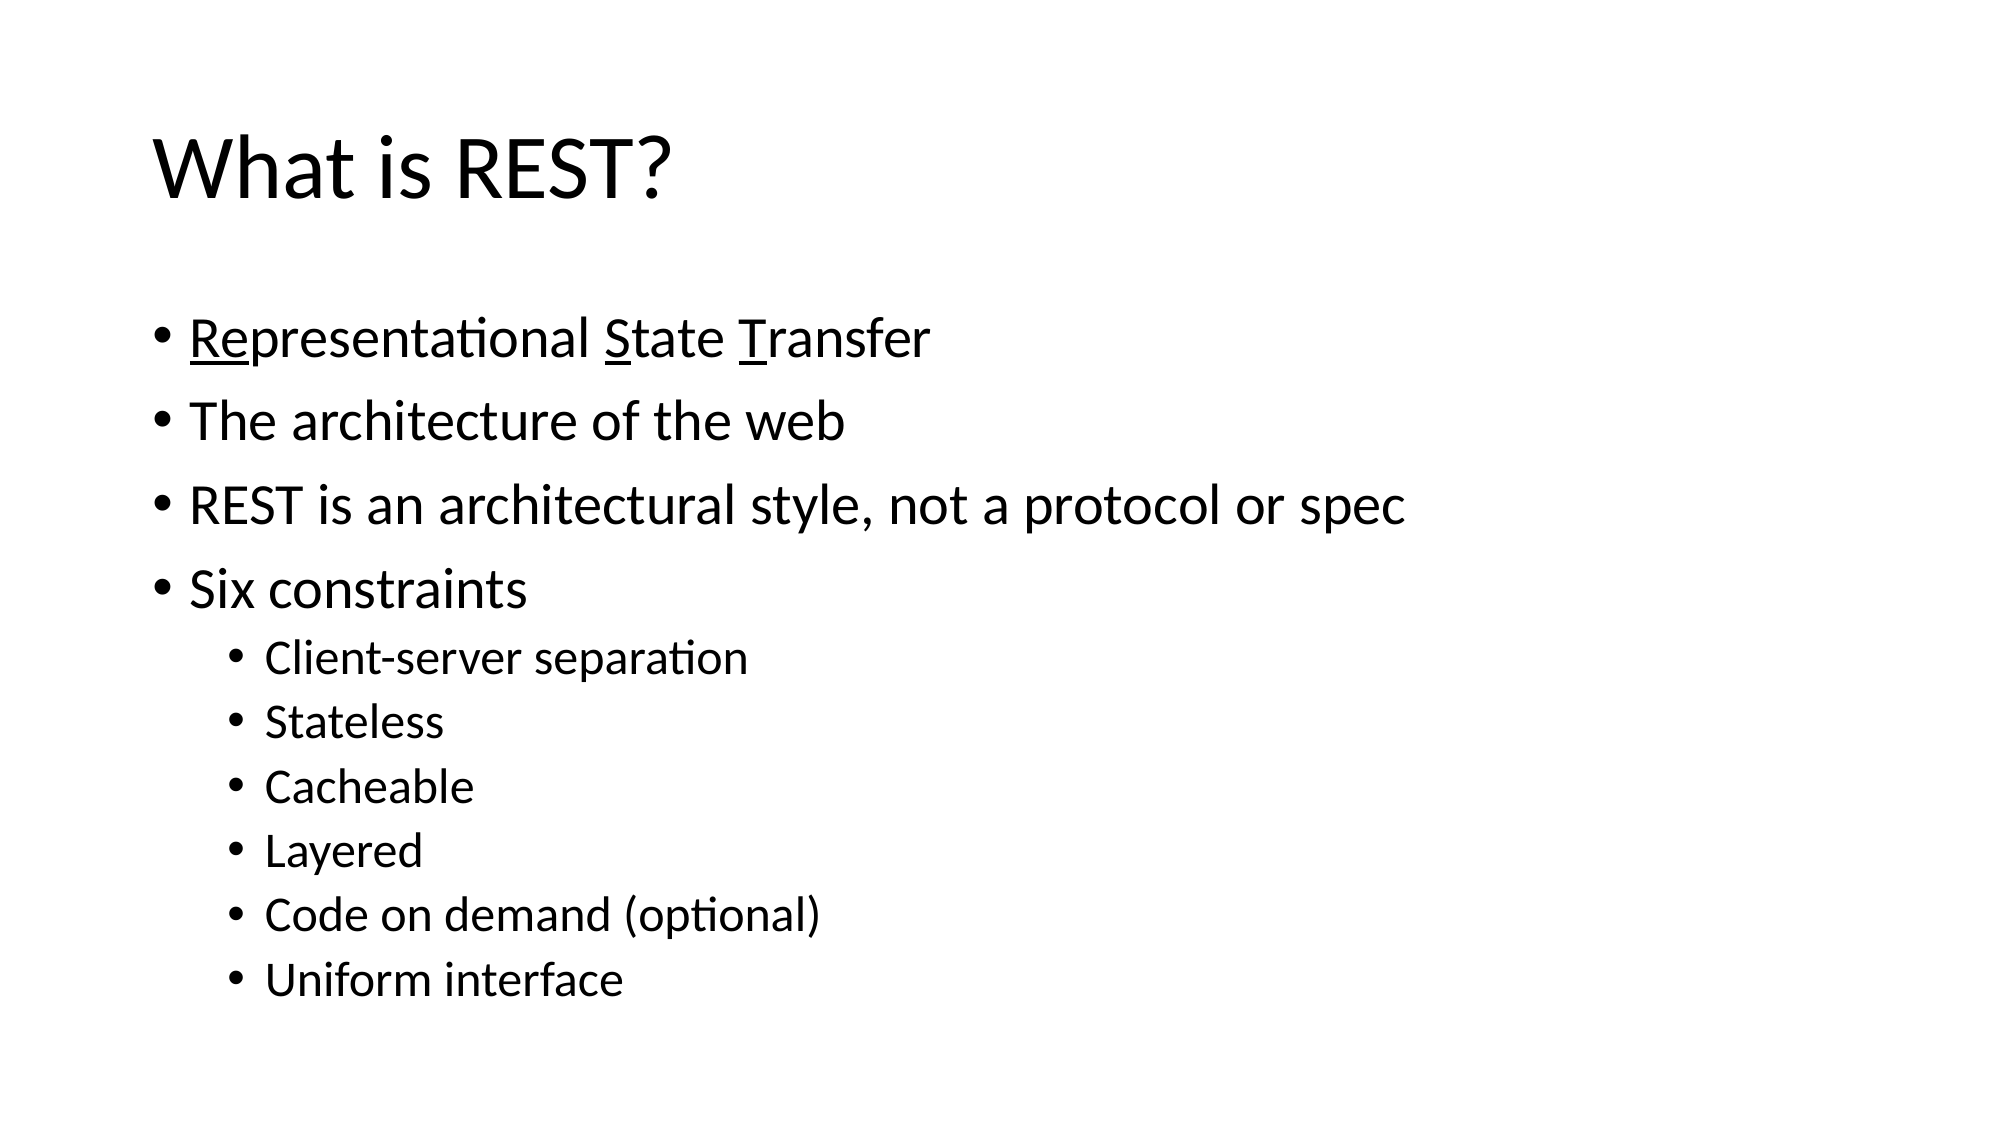

# What is REST?
Representational State Transfer
The architecture of the web
REST is an architectural style, not a protocol or spec
Six constraints
Client-server separation
Stateless
Cacheable
Layered
Code on demand (optional)
Uniform interface